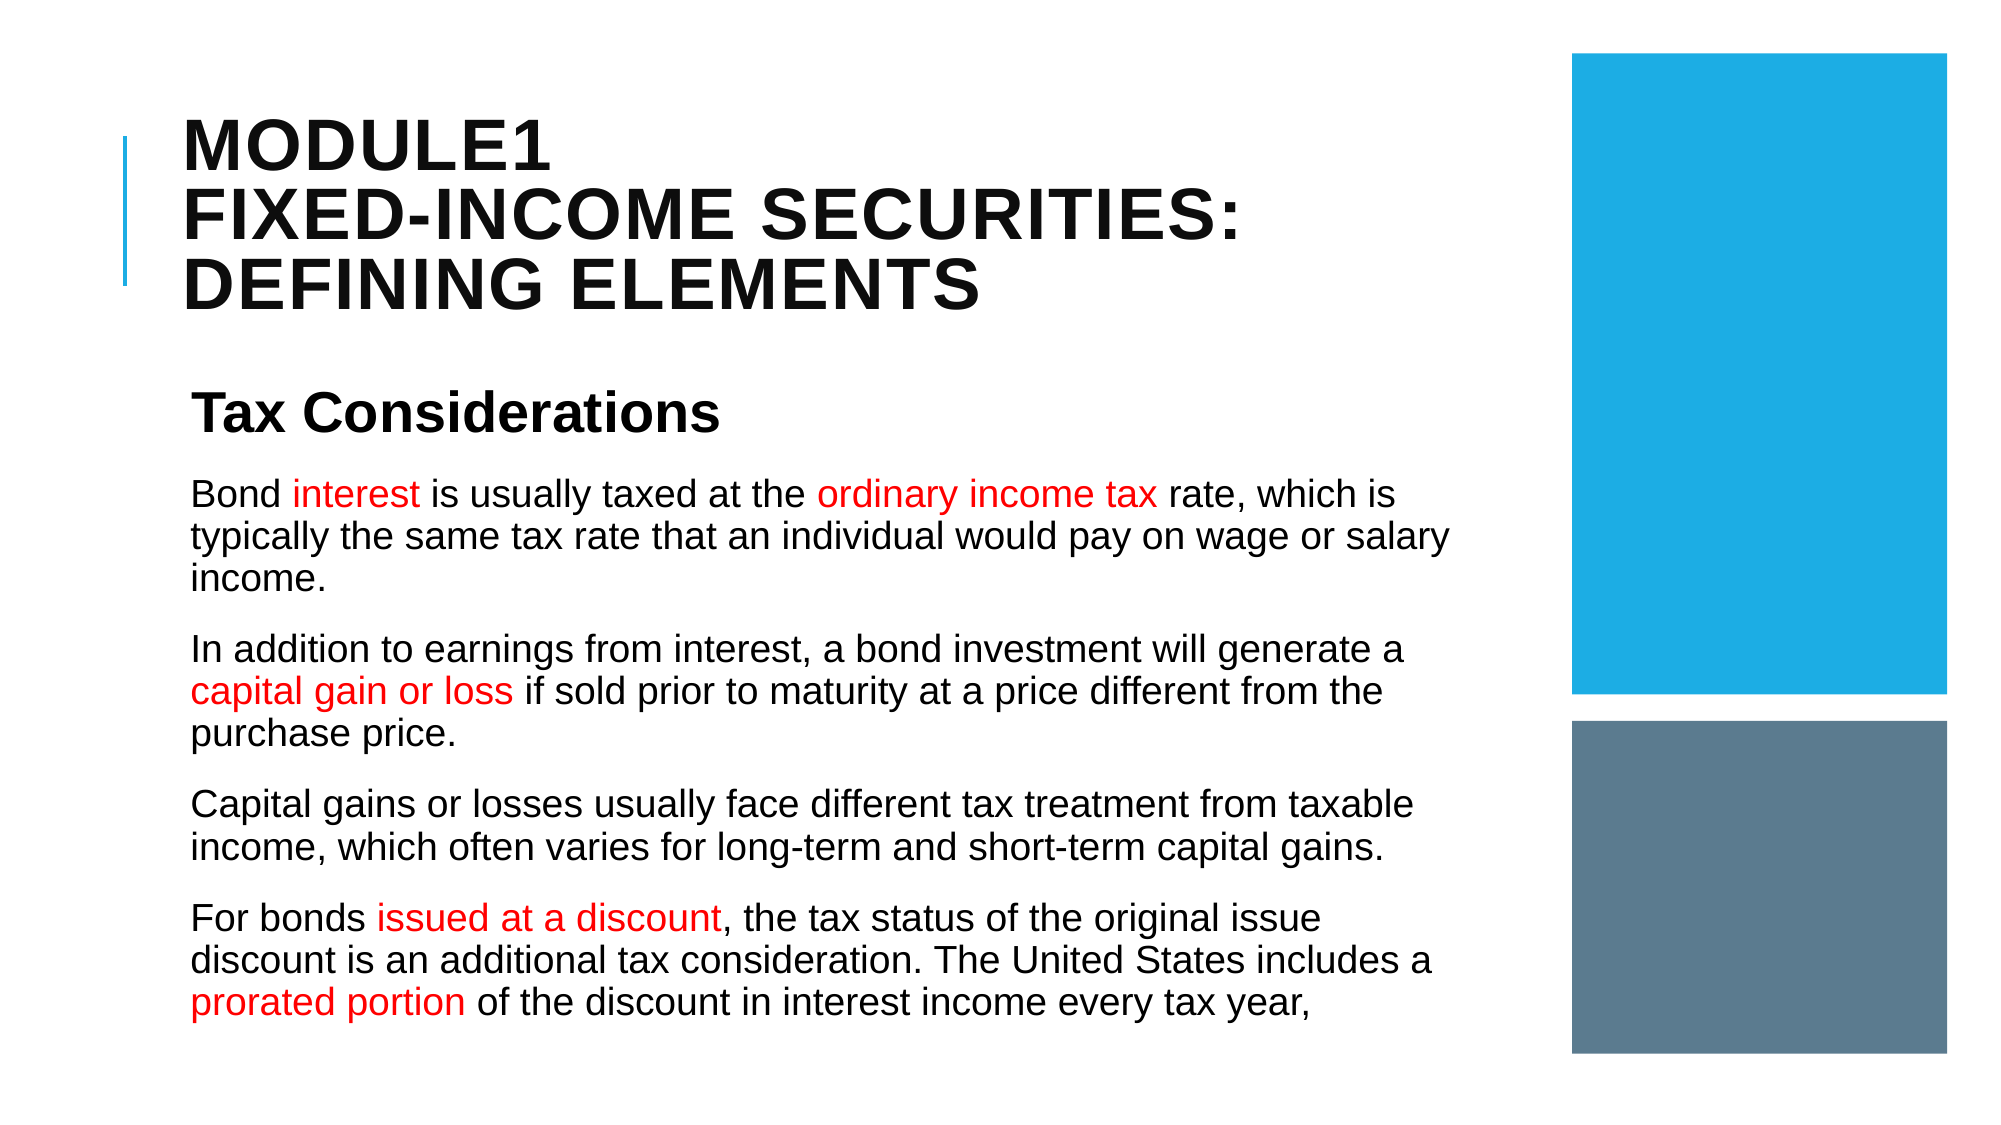

# Module1 Fixed-Income Securities: Defining Elements
Tax Considerations
Bond interest is usually taxed at the ordinary income tax rate, which is typically the same tax rate that an individual would pay on wage or salary income.
In addition to earnings from interest, a bond investment will generate a capital gain or loss if sold prior to maturity at a price different from the purchase price.
Capital gains or losses usually face different tax treatment from taxable income, which often varies for long-term and short-term capital gains.
For bonds issued at a discount, the tax status of the original issue discount is an additional tax consideration. The United States includes a prorated portion of the discount in interest income every tax year,